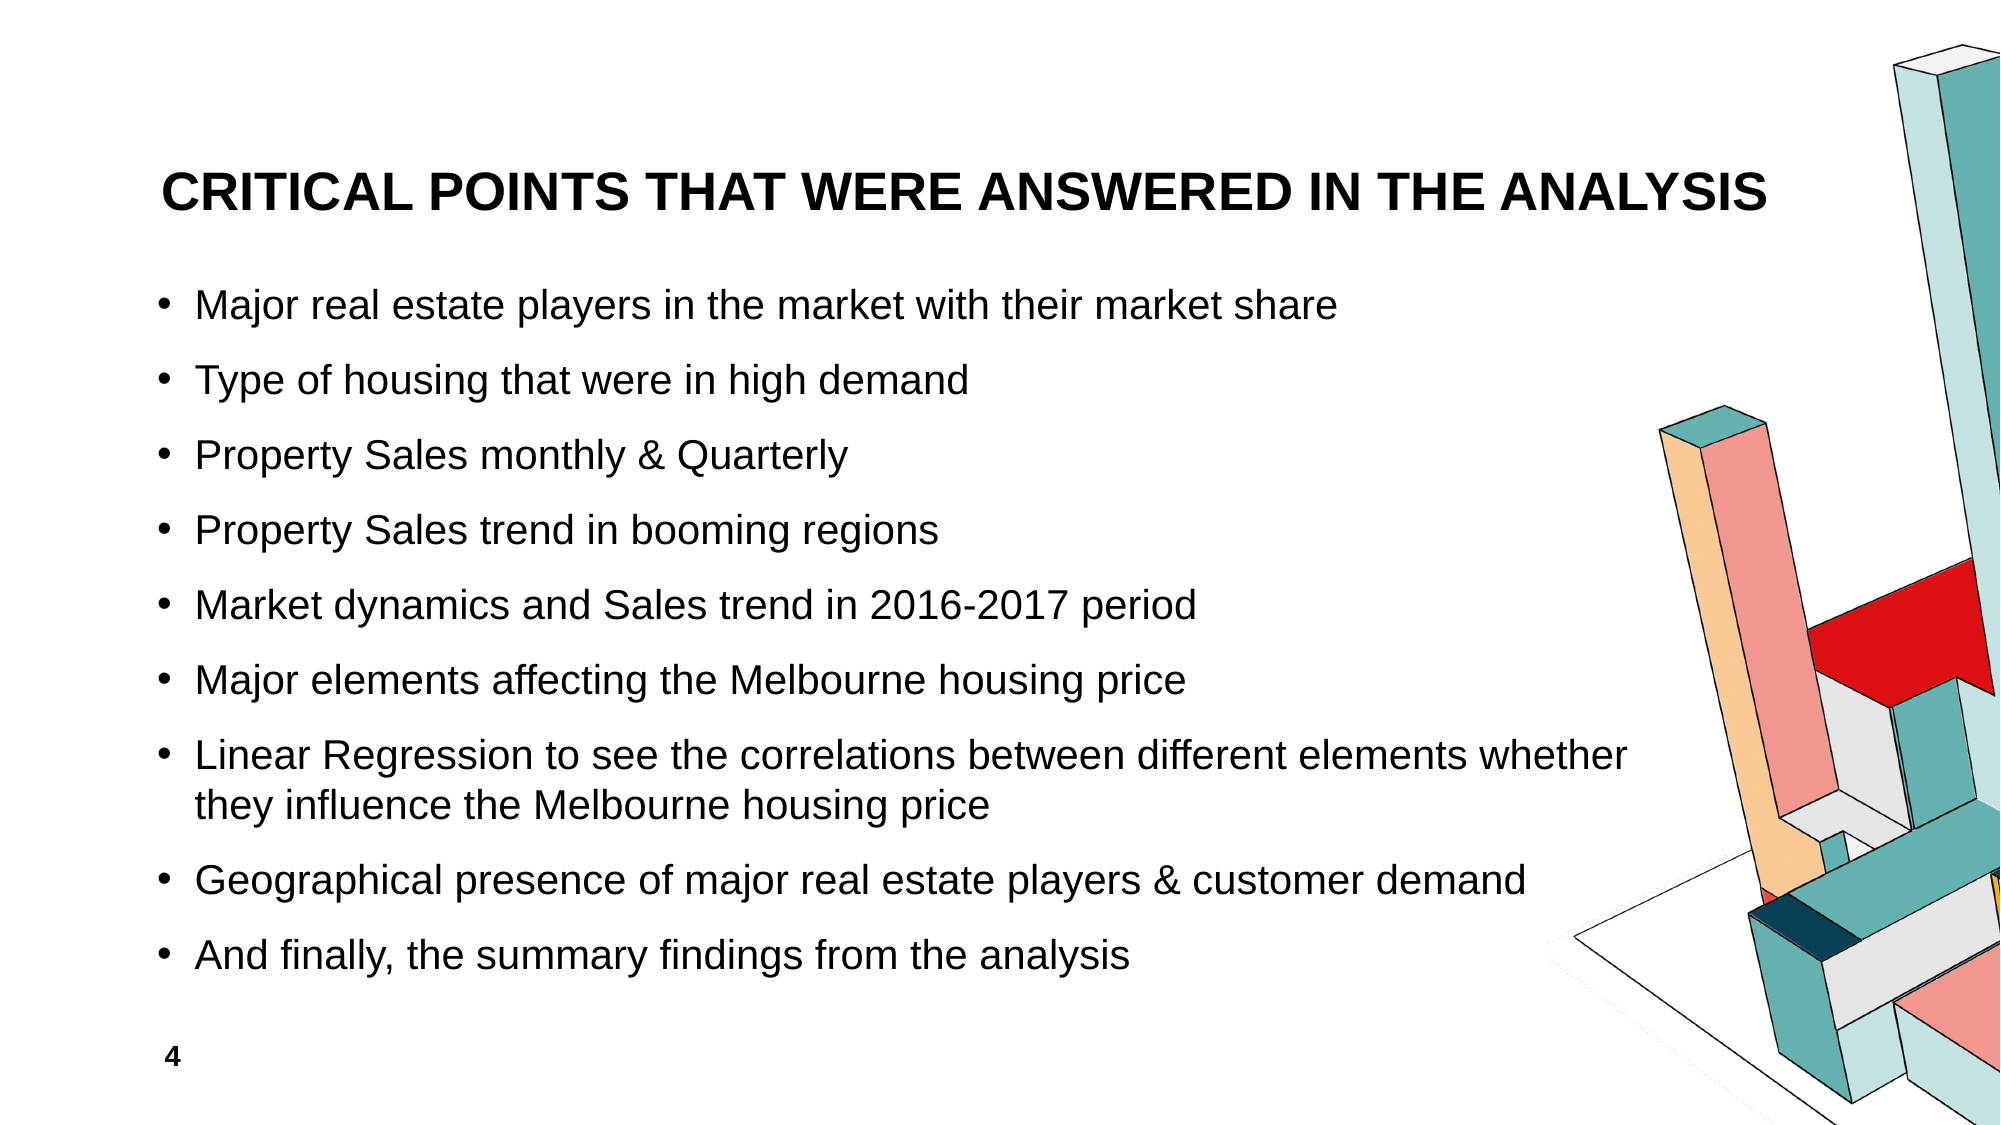

# Critical points that were answered in the analysis
Major real estate players in the market with their market share
Type of housing that were in high demand
Property Sales monthly & Quarterly
Property Sales trend in booming regions
Market dynamics and Sales trend in 2016-2017 period
Major elements affecting the Melbourne housing price
Linear Regression to see the correlations between different elements whether they influence the Melbourne housing price
Geographical presence of major real estate players & customer demand
And finally, the summary findings from the analysis

4